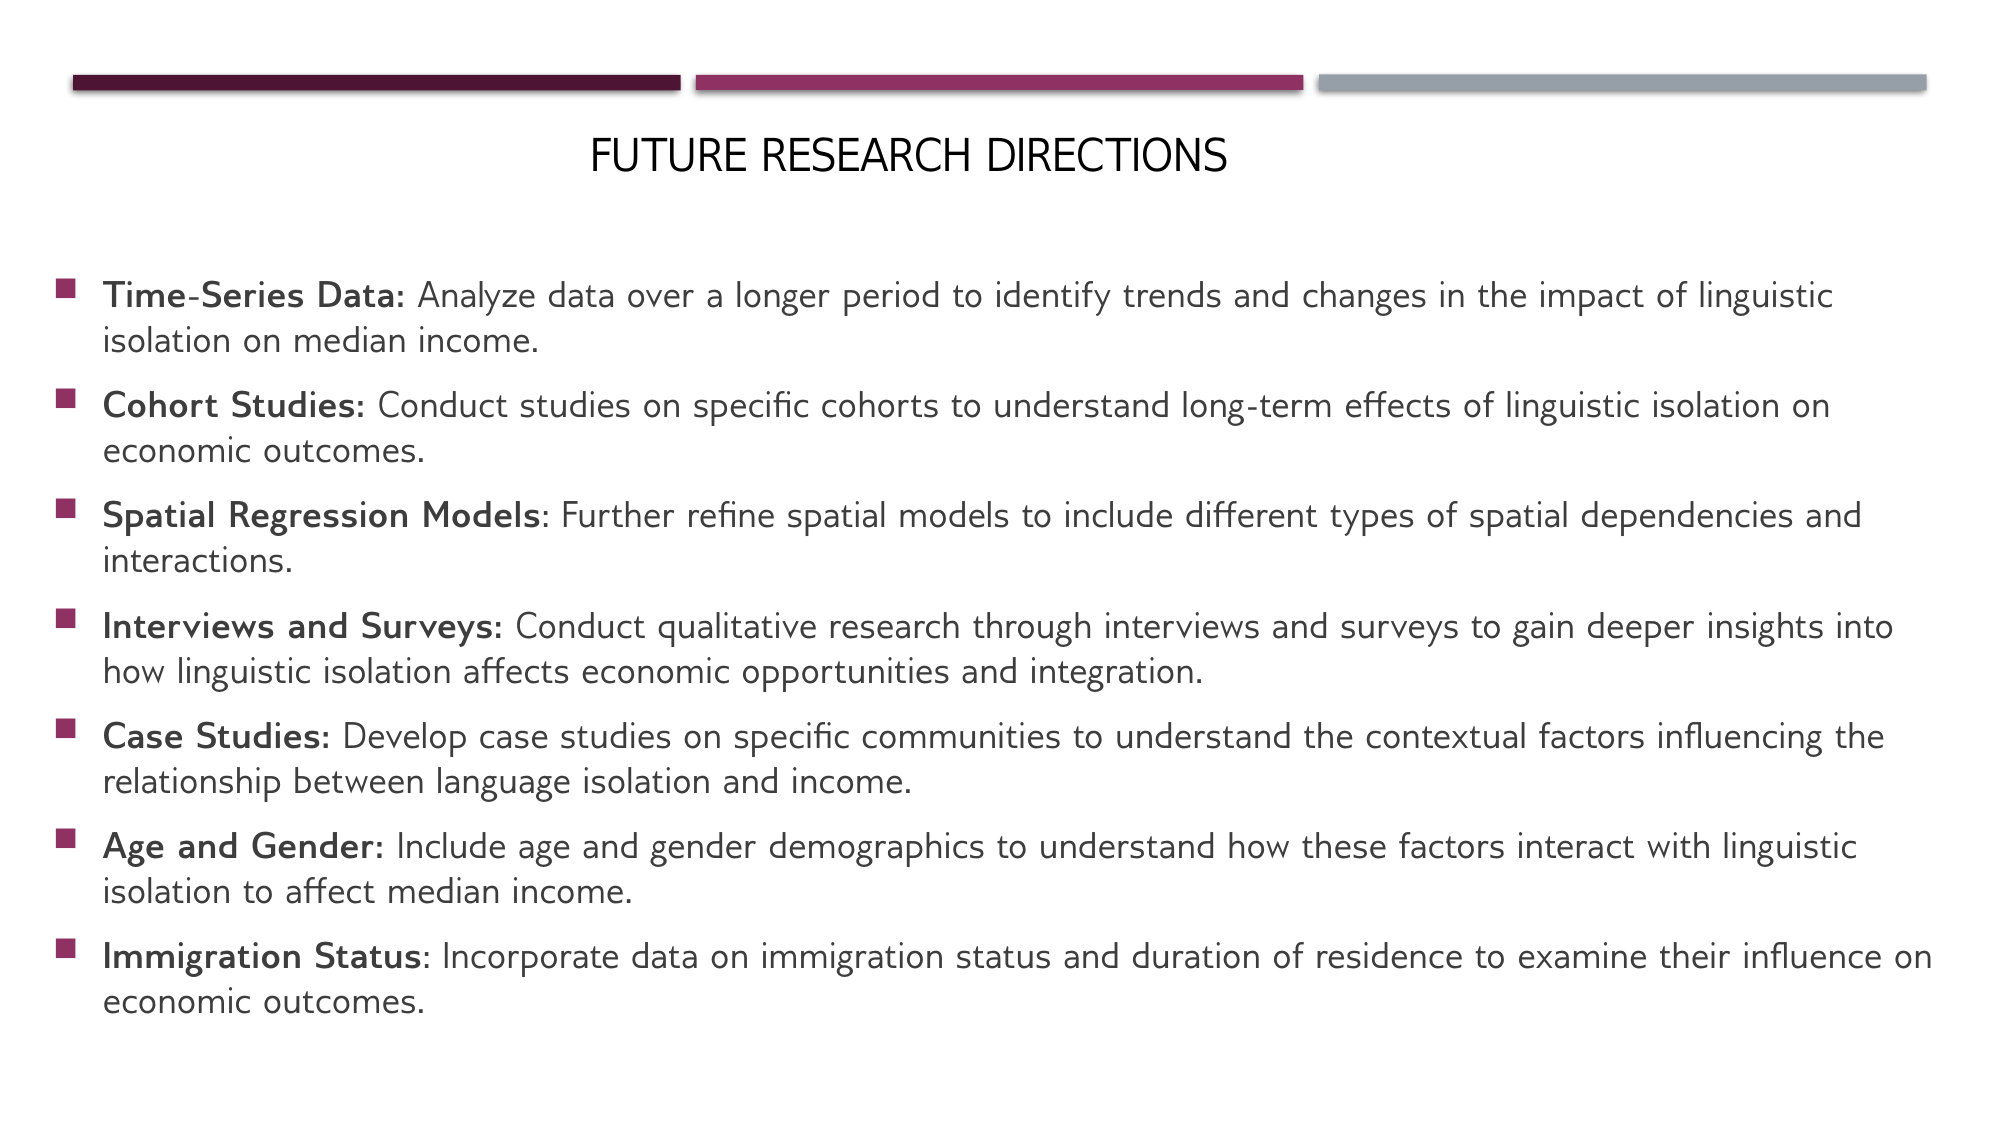

# Future research directions
Time-Series Data: Analyze data over a longer period to identify trends and changes in the impact of linguistic isolation on median income.
Cohort Studies: Conduct studies on specific cohorts to understand long-term effects of linguistic isolation on economic outcomes.
Spatial Regression Models: Further refine spatial models to include different types of spatial dependencies and interactions.
Interviews and Surveys: Conduct qualitative research through interviews and surveys to gain deeper insights into how linguistic isolation affects economic opportunities and integration.
Case Studies: Develop case studies on specific communities to understand the contextual factors influencing the relationship between language isolation and income.
Age and Gender: Include age and gender demographics to understand how these factors interact with linguistic isolation to affect median income.
Immigration Status: Incorporate data on immigration status and duration of residence to examine their influence on economic outcomes.